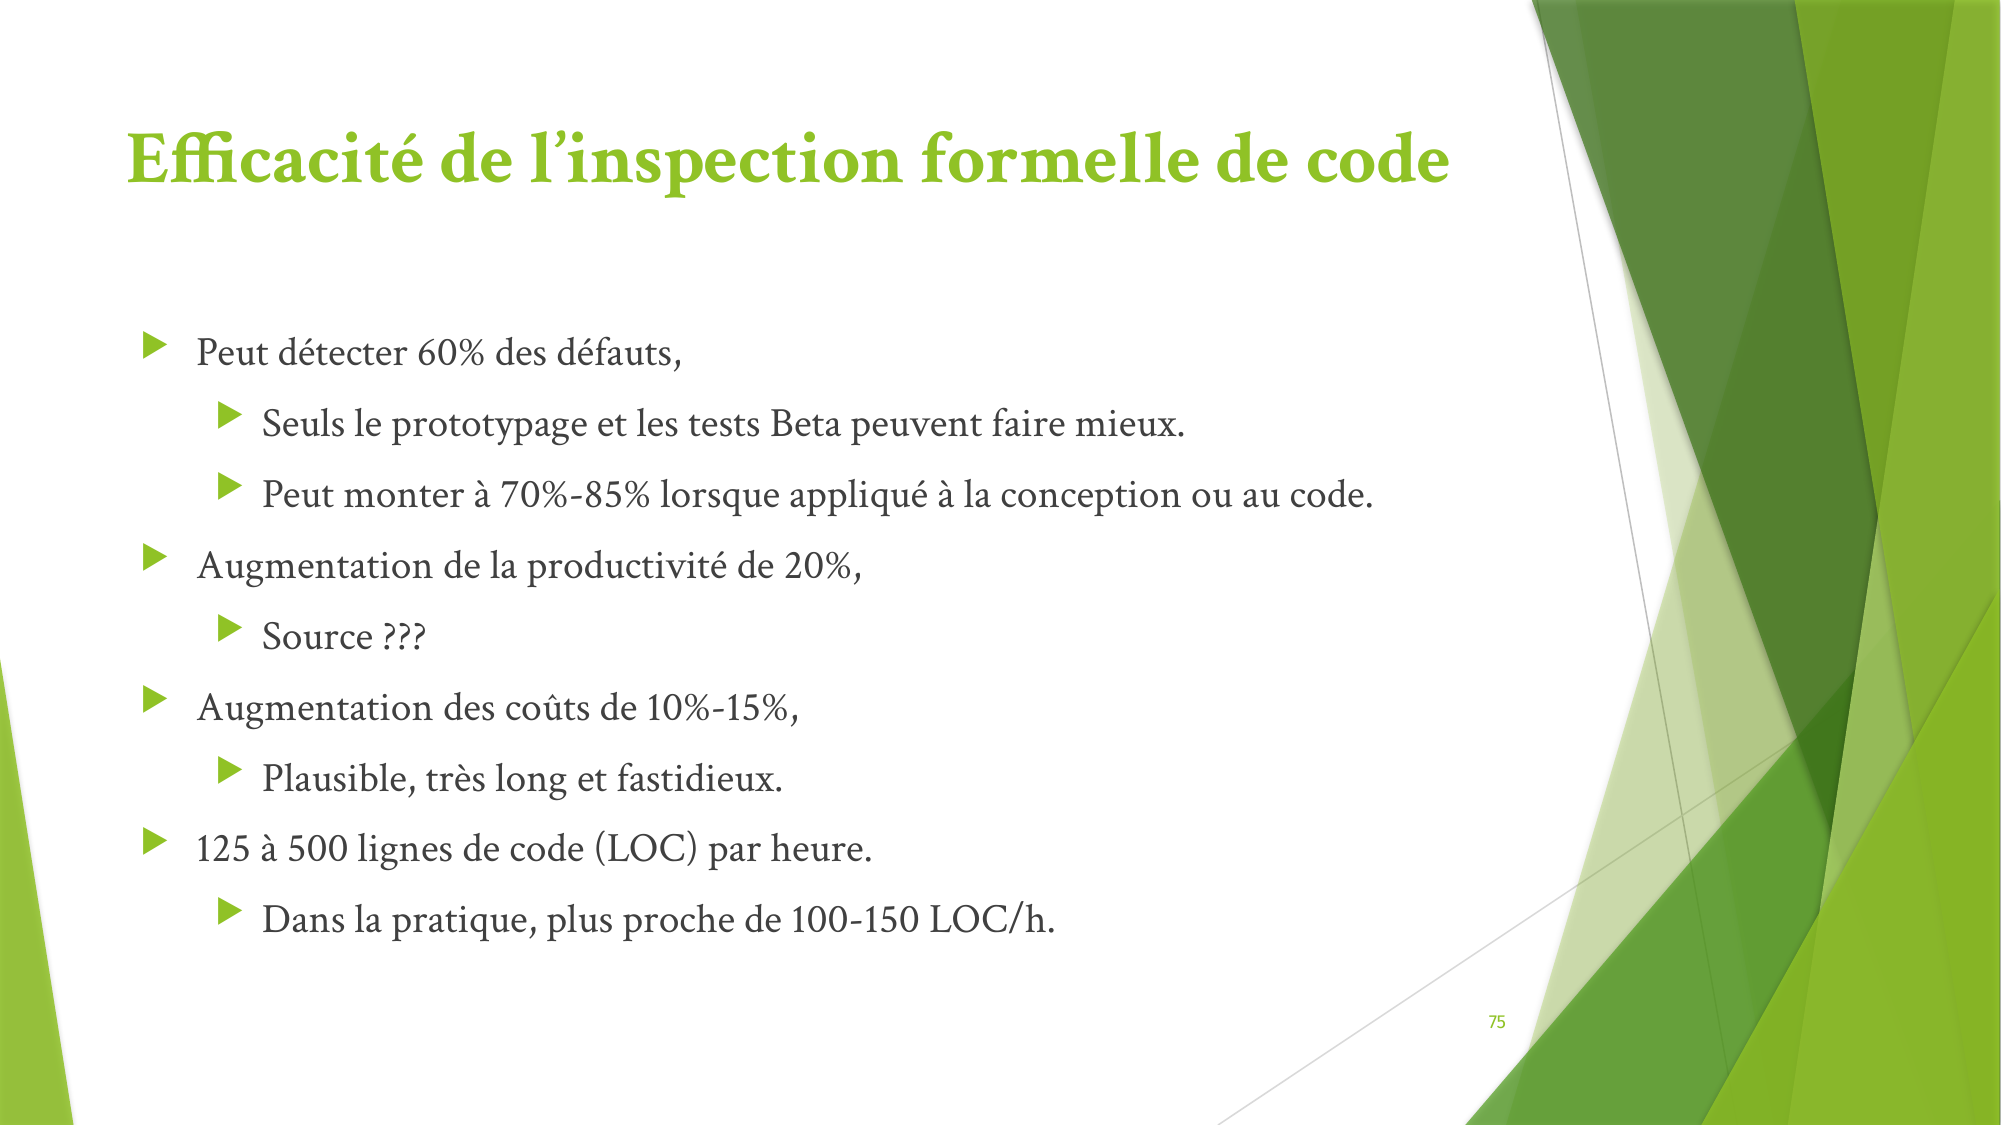

# Efficacité de l’inspection formelle de code
Peut détecter 60% des défauts,
Seuls le prototypage et les tests Beta peuvent faire mieux.
Peut monter à 70%-85% lorsque appliqué à la conception ou au code.
Augmentation de la productivité de 20%,
Source ???
Augmentation des coûts de 10%-15%,
Plausible, très long et fastidieux.
125 à 500 lignes de code (LOC) par heure.
Dans la pratique, plus proche de 100-150 LOC/h.

75